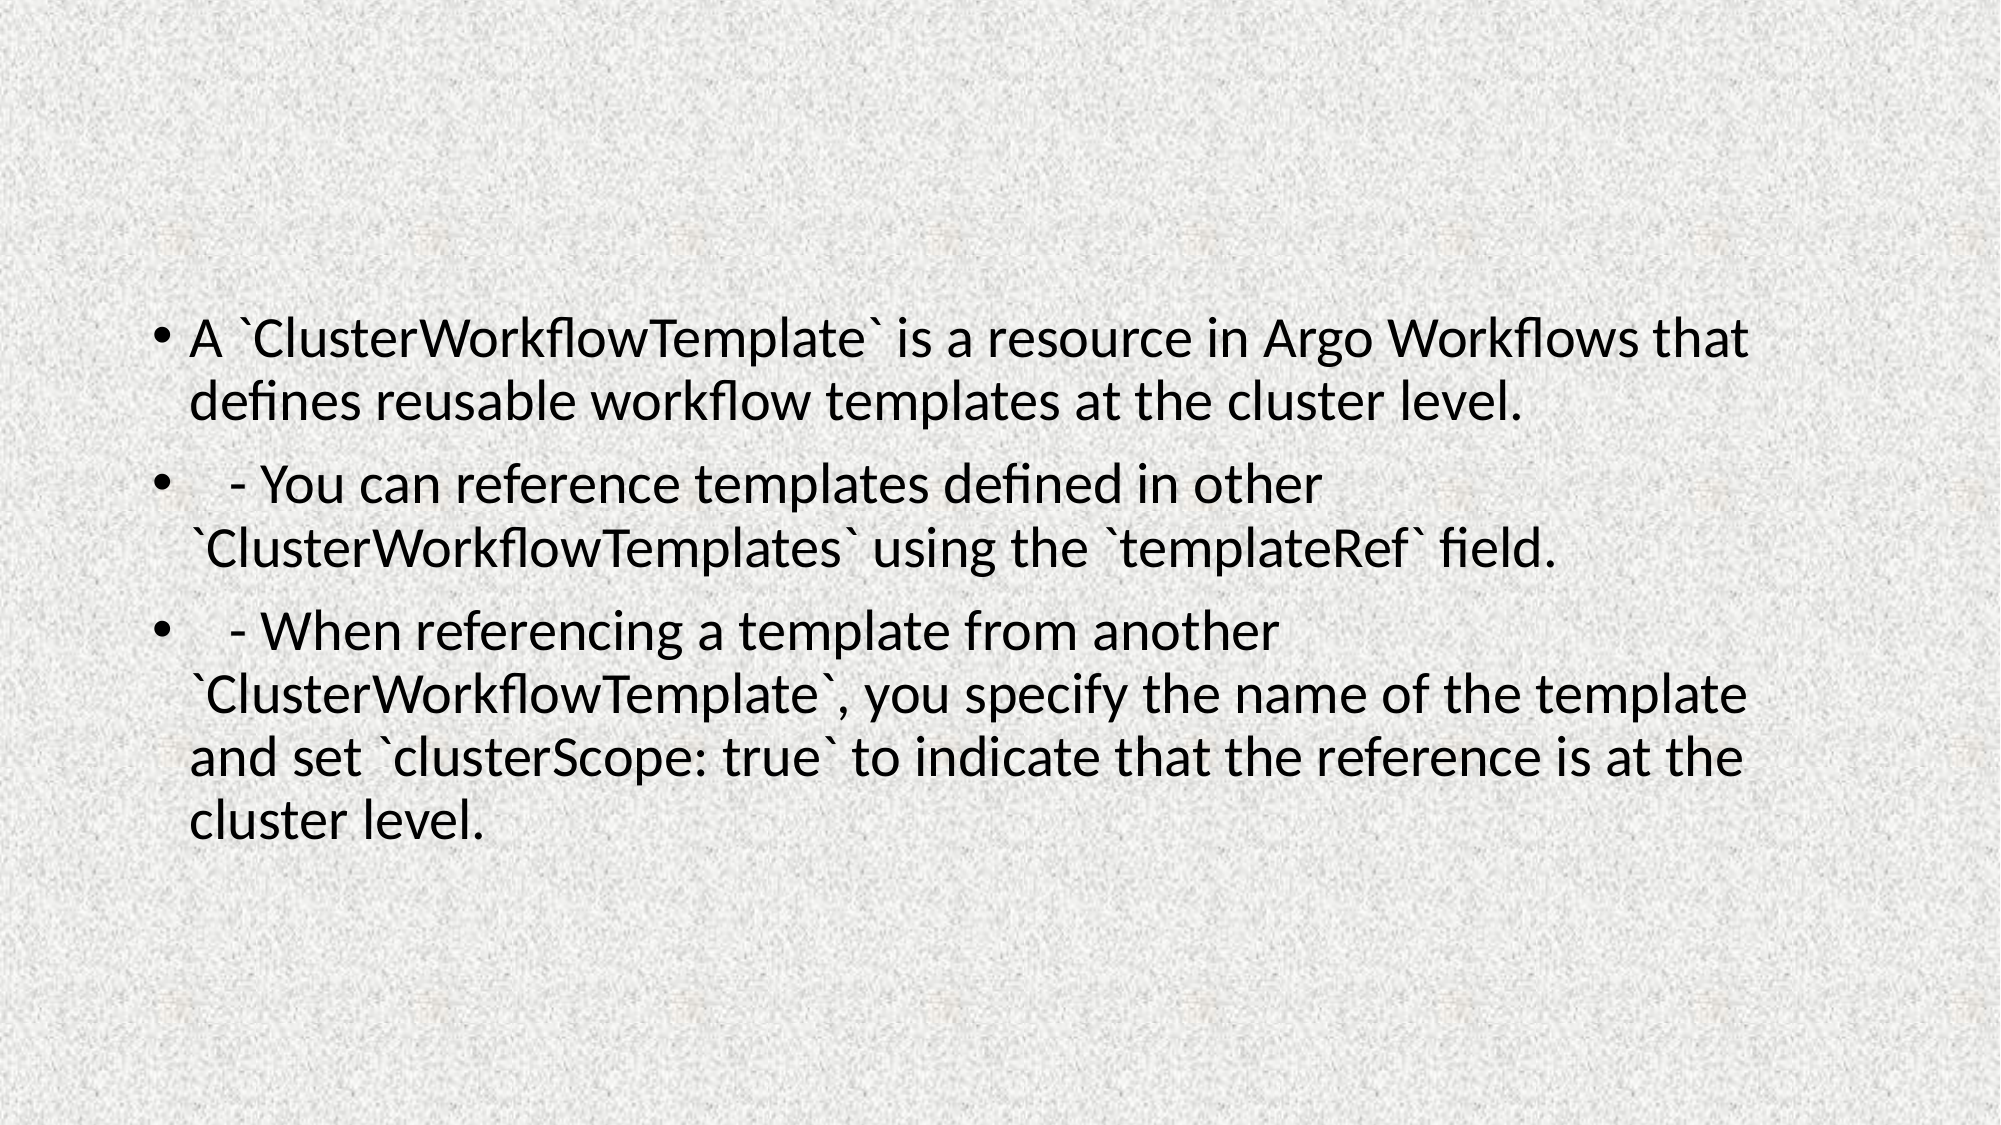

#
A `ClusterWorkflowTemplate` is a resource in Argo Workflows that defines reusable workflow templates at the cluster level.
   - You can reference templates defined in other `ClusterWorkflowTemplates` using the `templateRef` field.
   - When referencing a template from another `ClusterWorkflowTemplate`, you specify the name of the template and set `clusterScope: true` to indicate that the reference is at the cluster level.